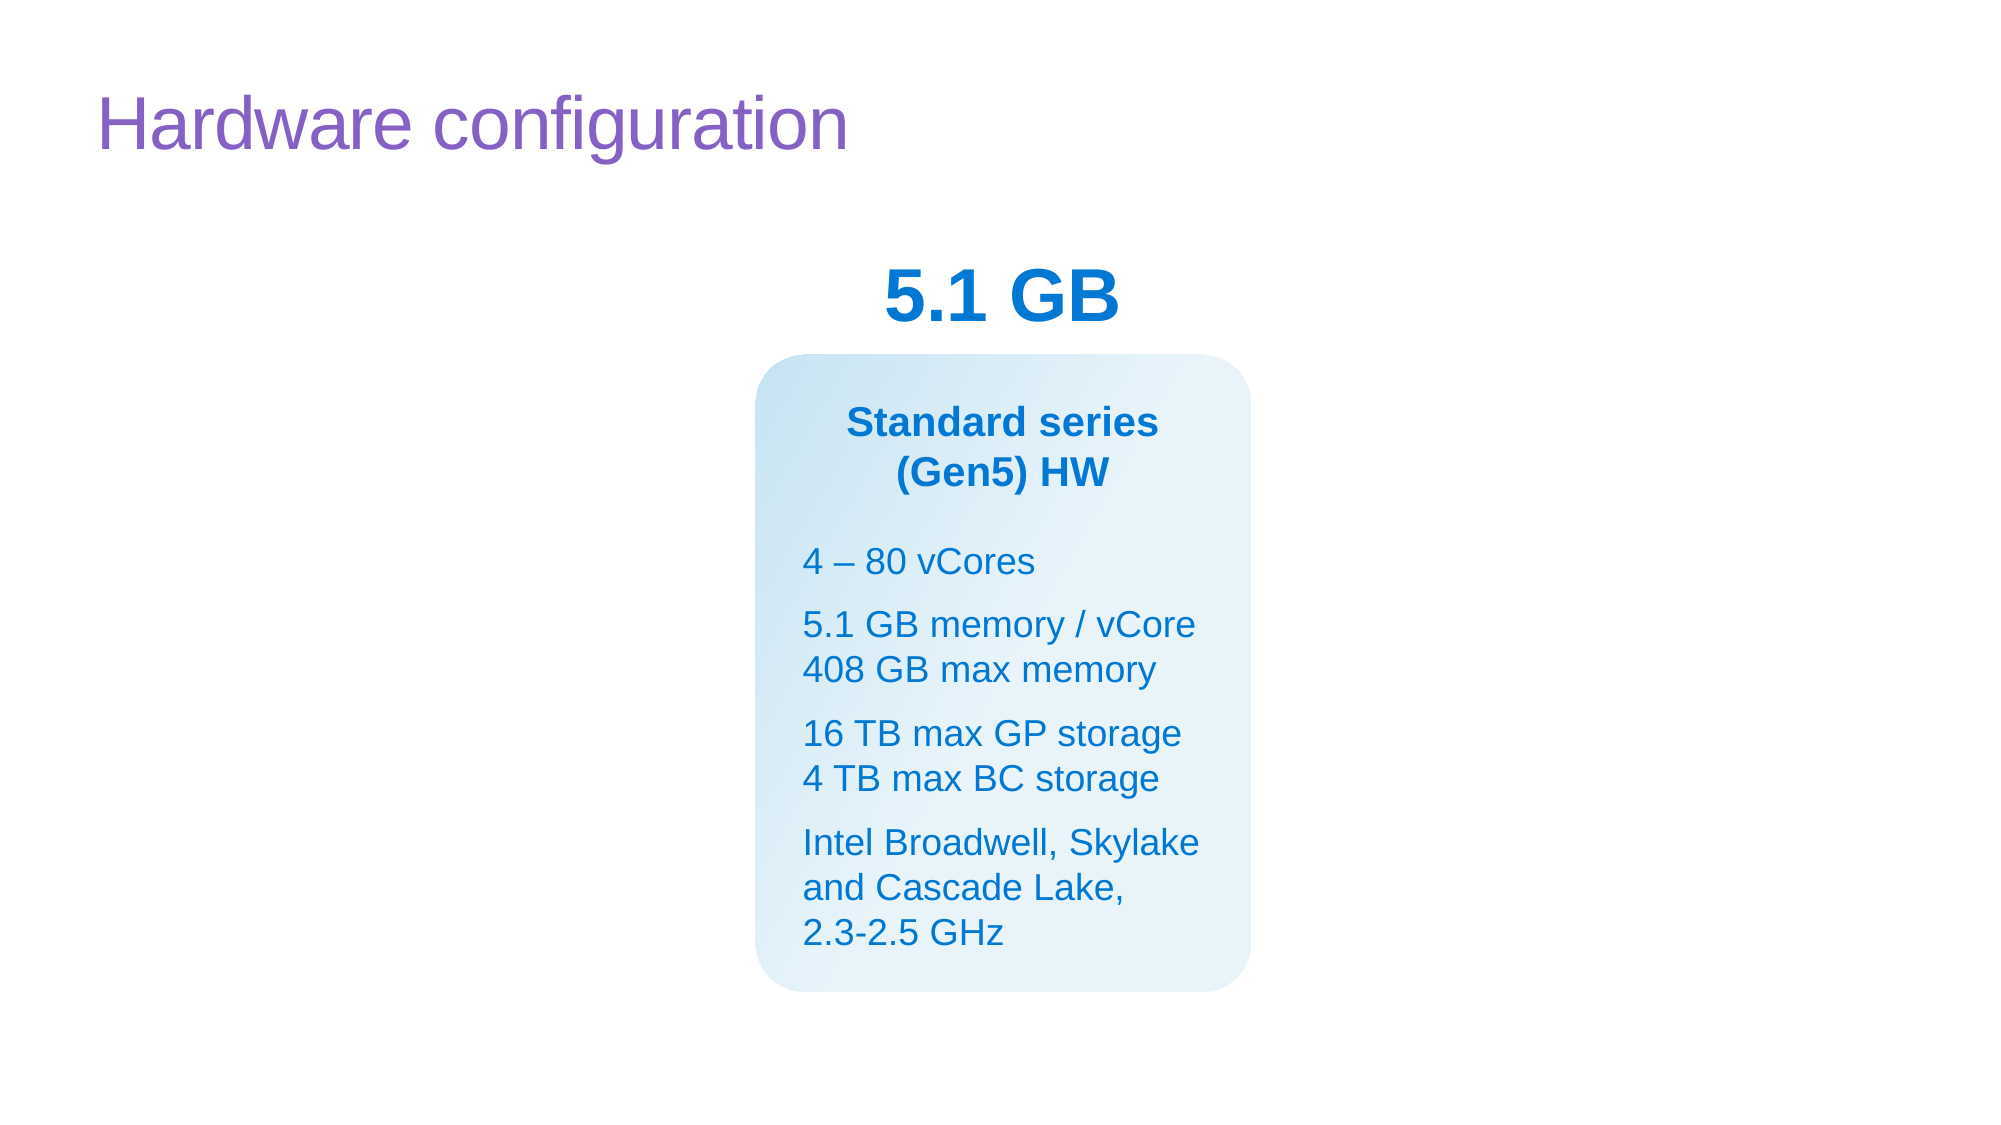

# Hardware configuration
5.1 GB
+35%

Standard series
(Gen5) HW
Premium-series
HW
4 – 80 vCores
5.1 GB memory / vCore
408 GB max memory
16 TB max GP storage
4 TB max BC storage
Intel Broadwell, Skylake and Cascade Lake,
2.3-2.5 GHz
4 – 128 vCores
7 GB memory / vCore
560 GB max memory
16 TB max GP storage
5.5 TB max BC storage
Intel 8370C
(Ice Lake), 2.8 GHz